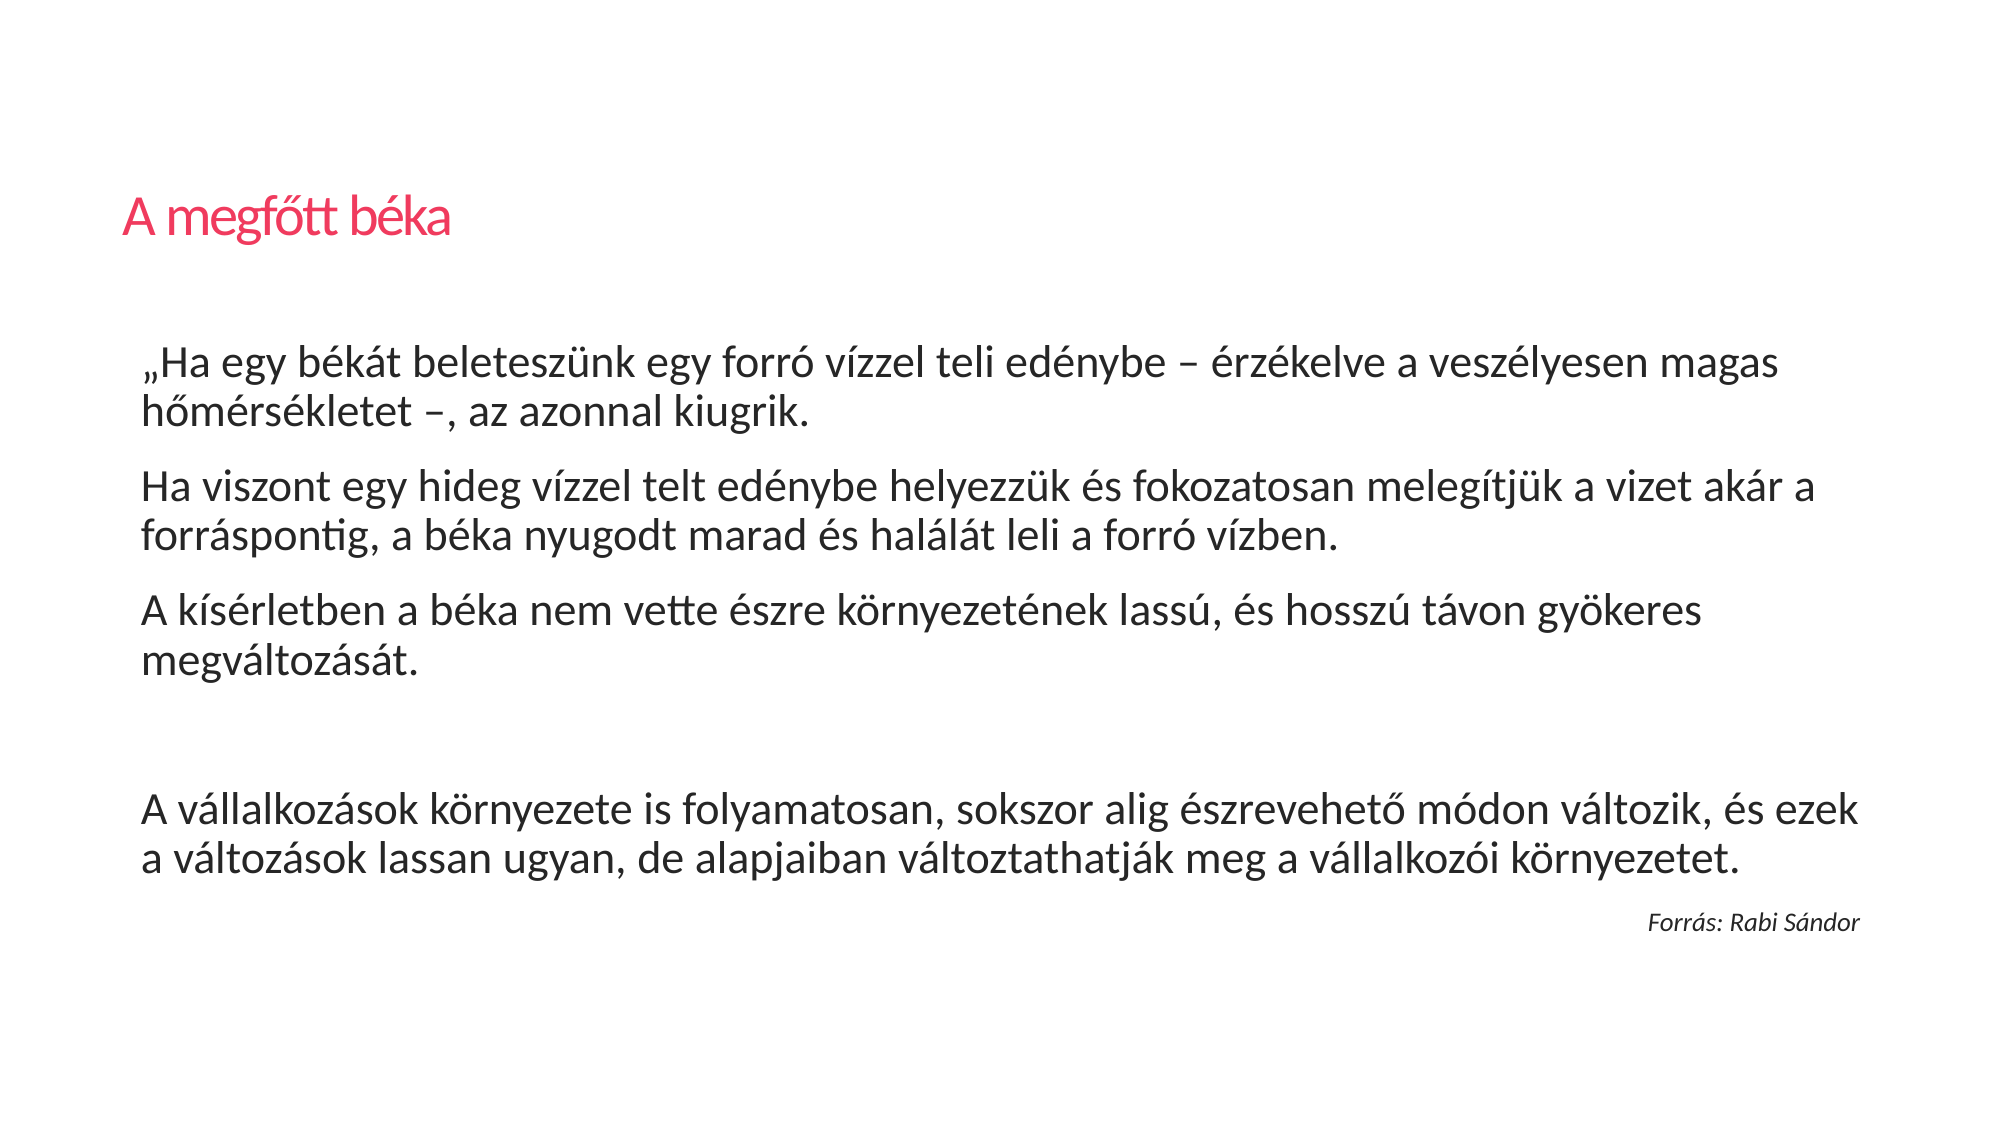

# A megfőtt béka
„Ha egy békát beleteszünk egy forró vízzel teli edénybe – érzékelve a veszélyesen magas hőmérsékletet –, az azonnal kiugrik.
Ha viszont egy hideg vízzel telt edénybe helyezzük és fokozatosan melegítjük a vizet akár a forráspontig, a béka nyugodt marad és halálát leli a forró vízben.
A kísérletben a béka nem vette észre környezetének lassú, és hosszú távon gyökeres megváltozását.

A vállalkozások környezete is folyamatosan, sokszor alig észrevehető módon változik, és ezek a változások lassan ugyan, de alapjaiban változtathatják meg a vállalkozói környezetet.
Forrás: Rabi Sándor